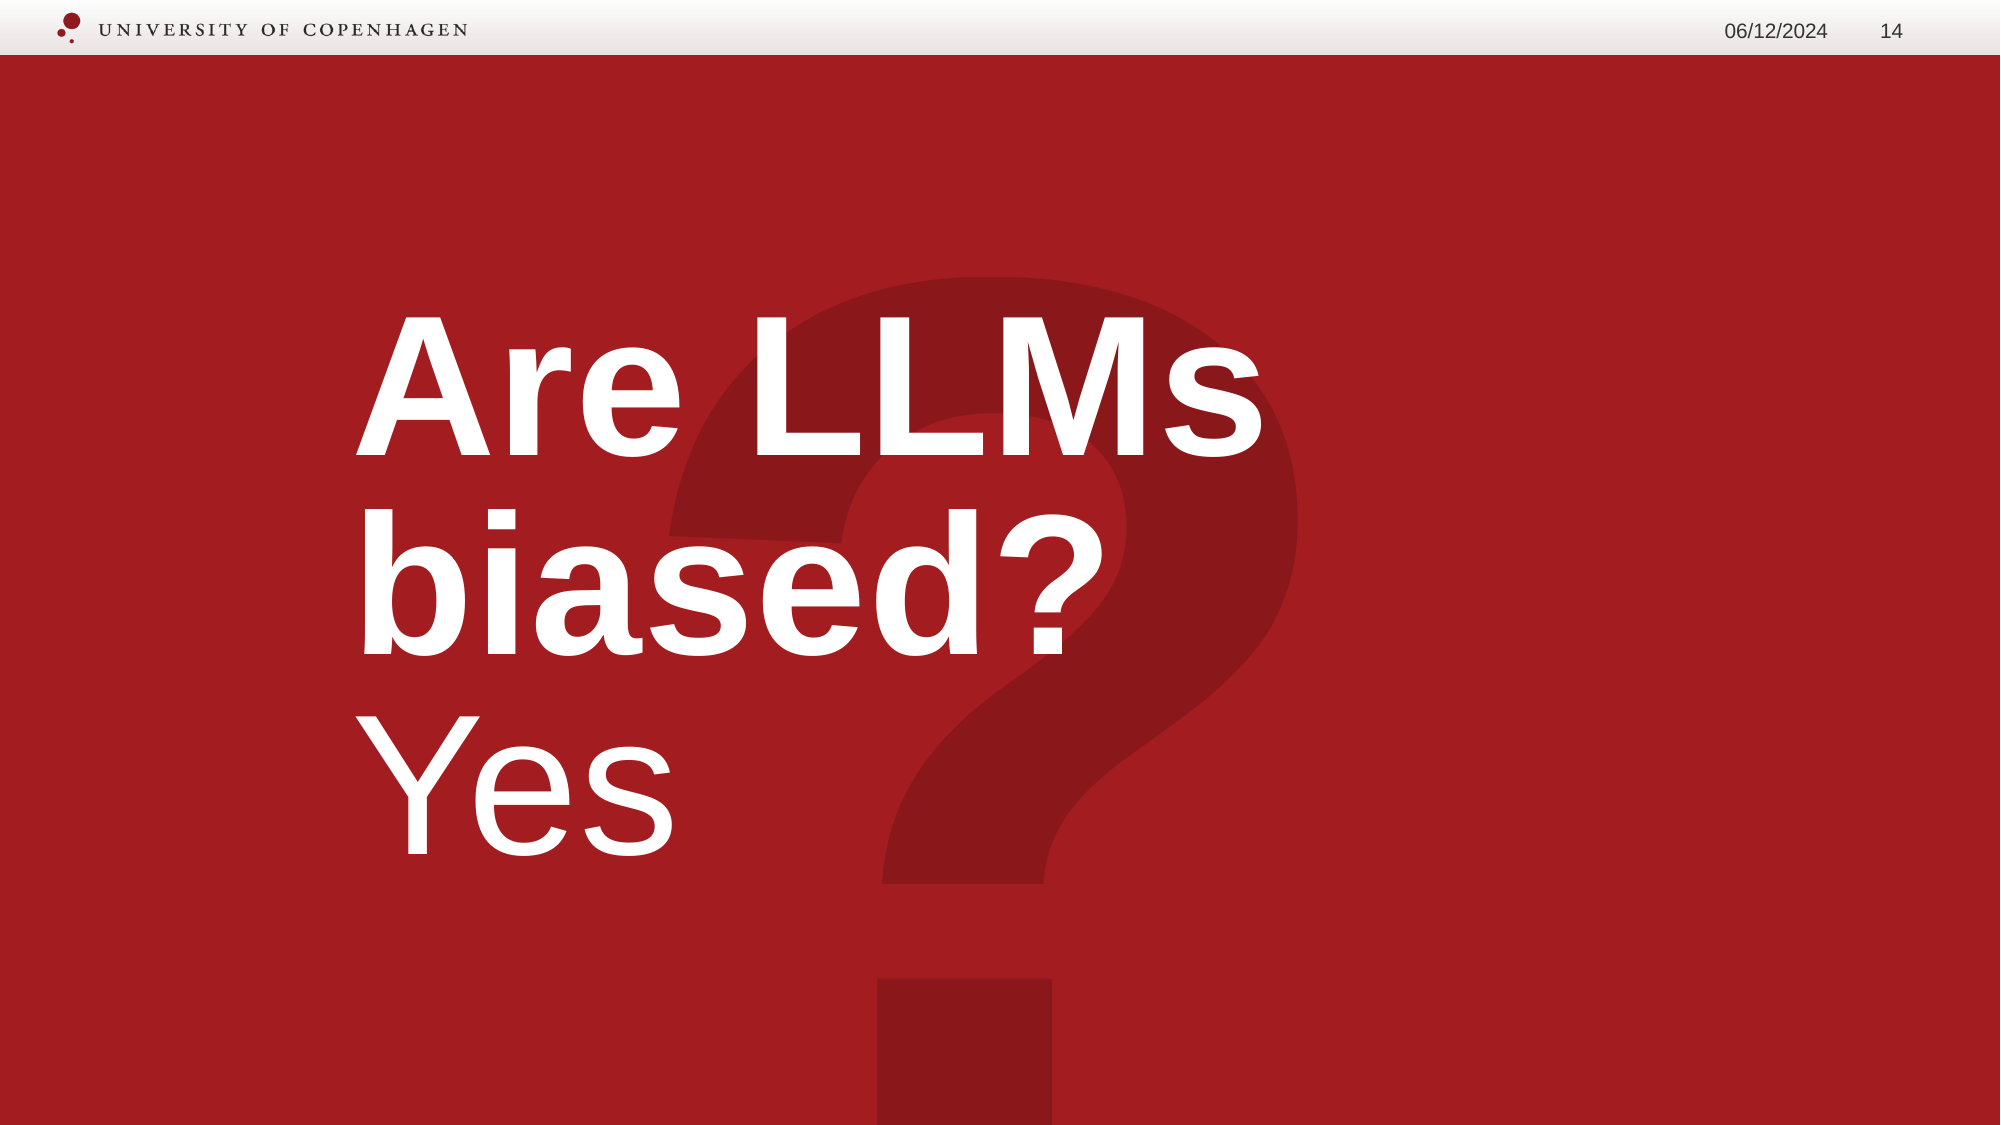

06/12/2024
14
# Are LLMs biased? Yes